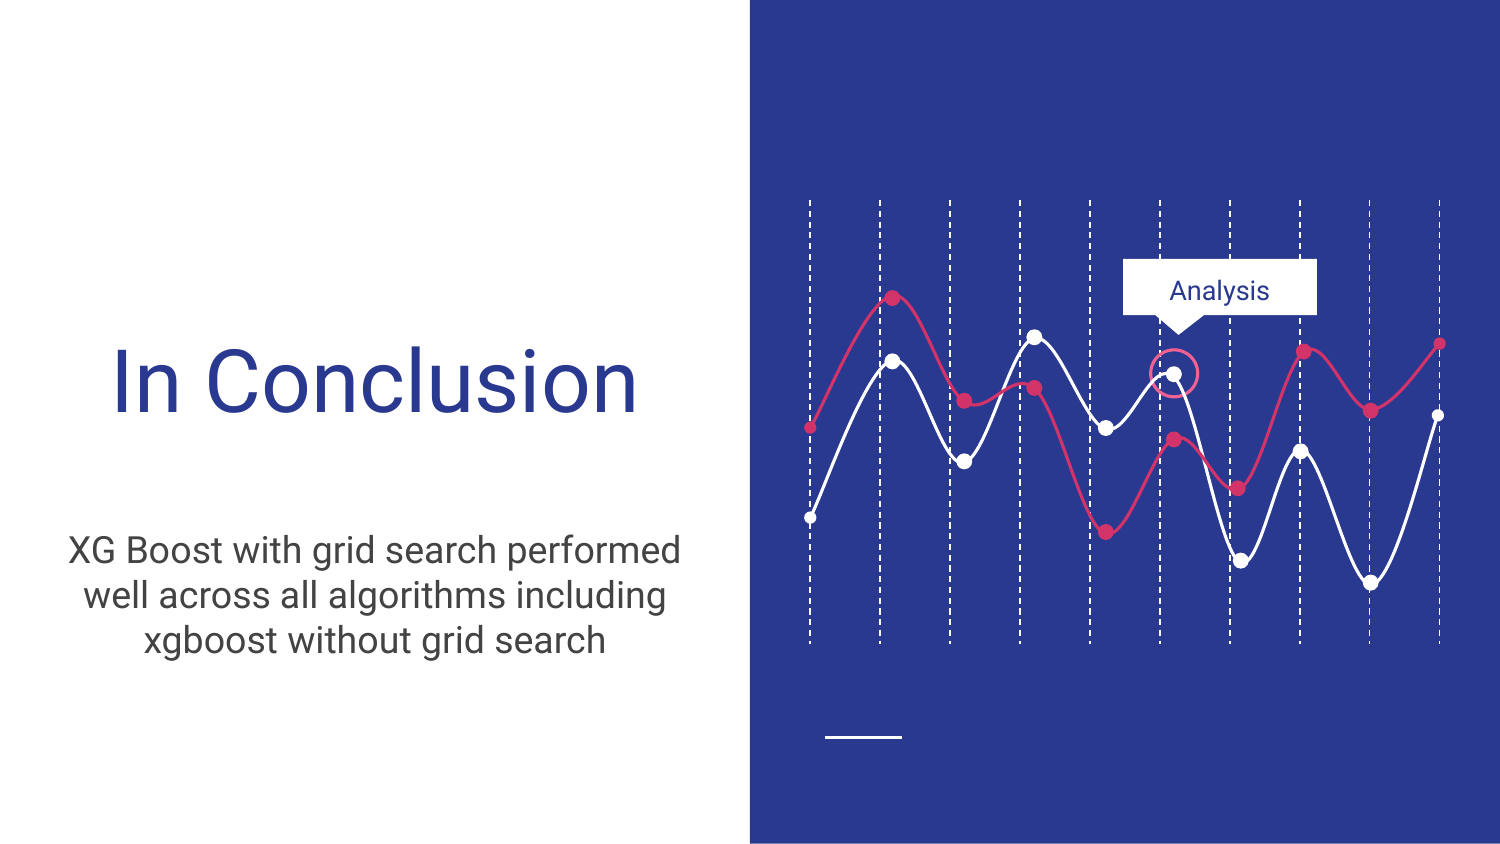

# In Conclusion

Analysis

XG Boost with grid search performed well across all algorithms including xgboost without grid search